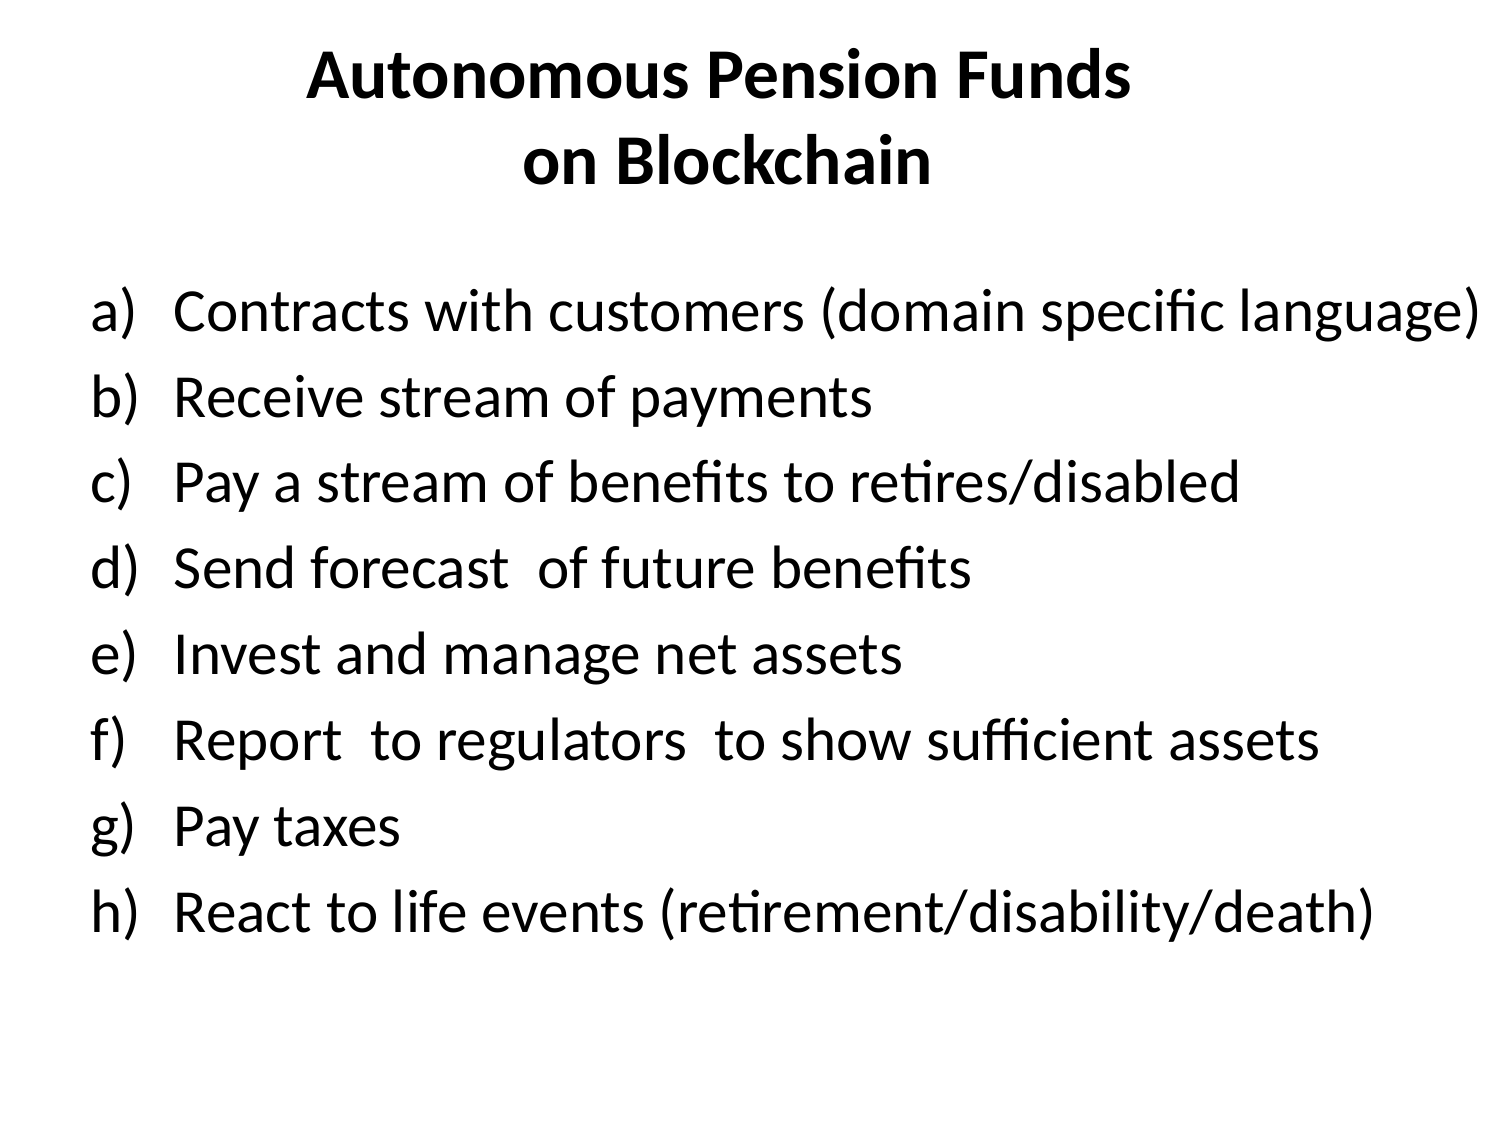

# Autonomous Pension Funds on Blockchain
Contracts with customers (domain specific language)
Receive stream of payments
Pay a stream of benefits to retires/disabled
Send forecast  of future benefits
Invest and manage net assets
Report  to regulators  to show sufficient assets
Pay taxes
React to life events (retirement/disability/death)